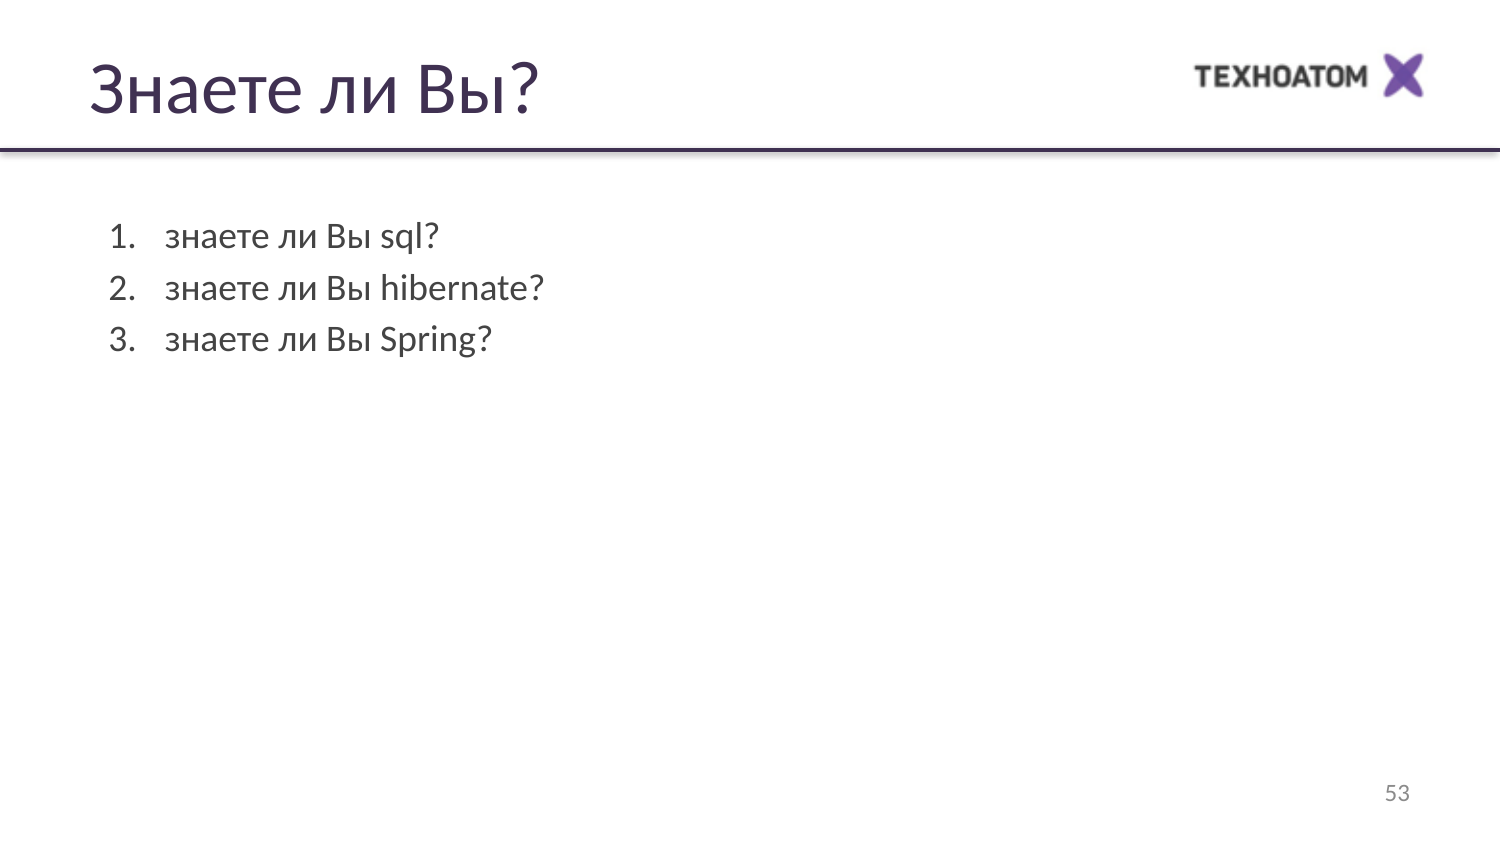

Знаете ли Вы?
знаете ли Вы sql?
знаете ли Вы hibernate?
знаете ли Вы Spring?

53